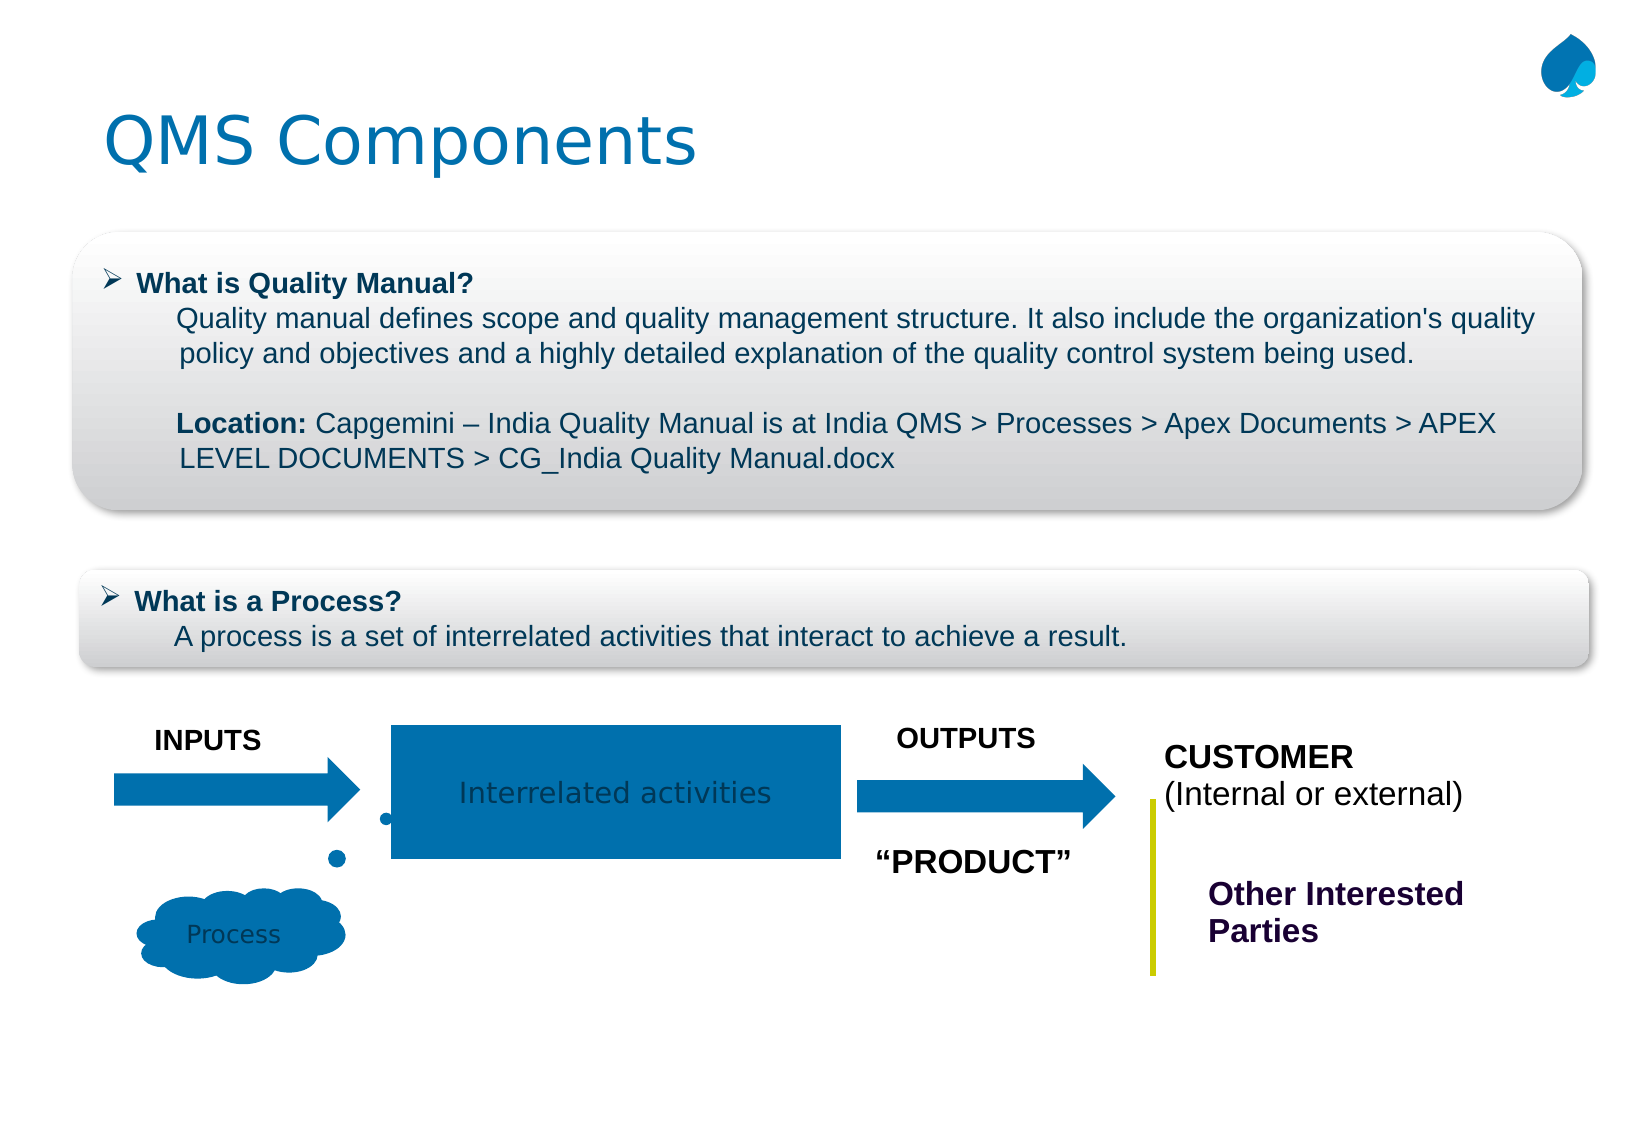

# QMS Components
What is Quality Manual?
Quality manual defines scope and quality management structure. It also include the organization's quality policy and objectives and a highly detailed explanation of the quality control system being used.

Location: Capgemini – India Quality Manual is at India QMS > Processes > Apex Documents > APEX LEVEL DOCUMENTS > CG_India Quality Manual.docx
What is a Process?
A process is a set of interrelated activities that interact to achieve a result.

OUTPUTS
INPUTS
Interrelated activities
CUSTOMER
(Internal or external)

“PRODUCT”
Other Interested
Parties
Process